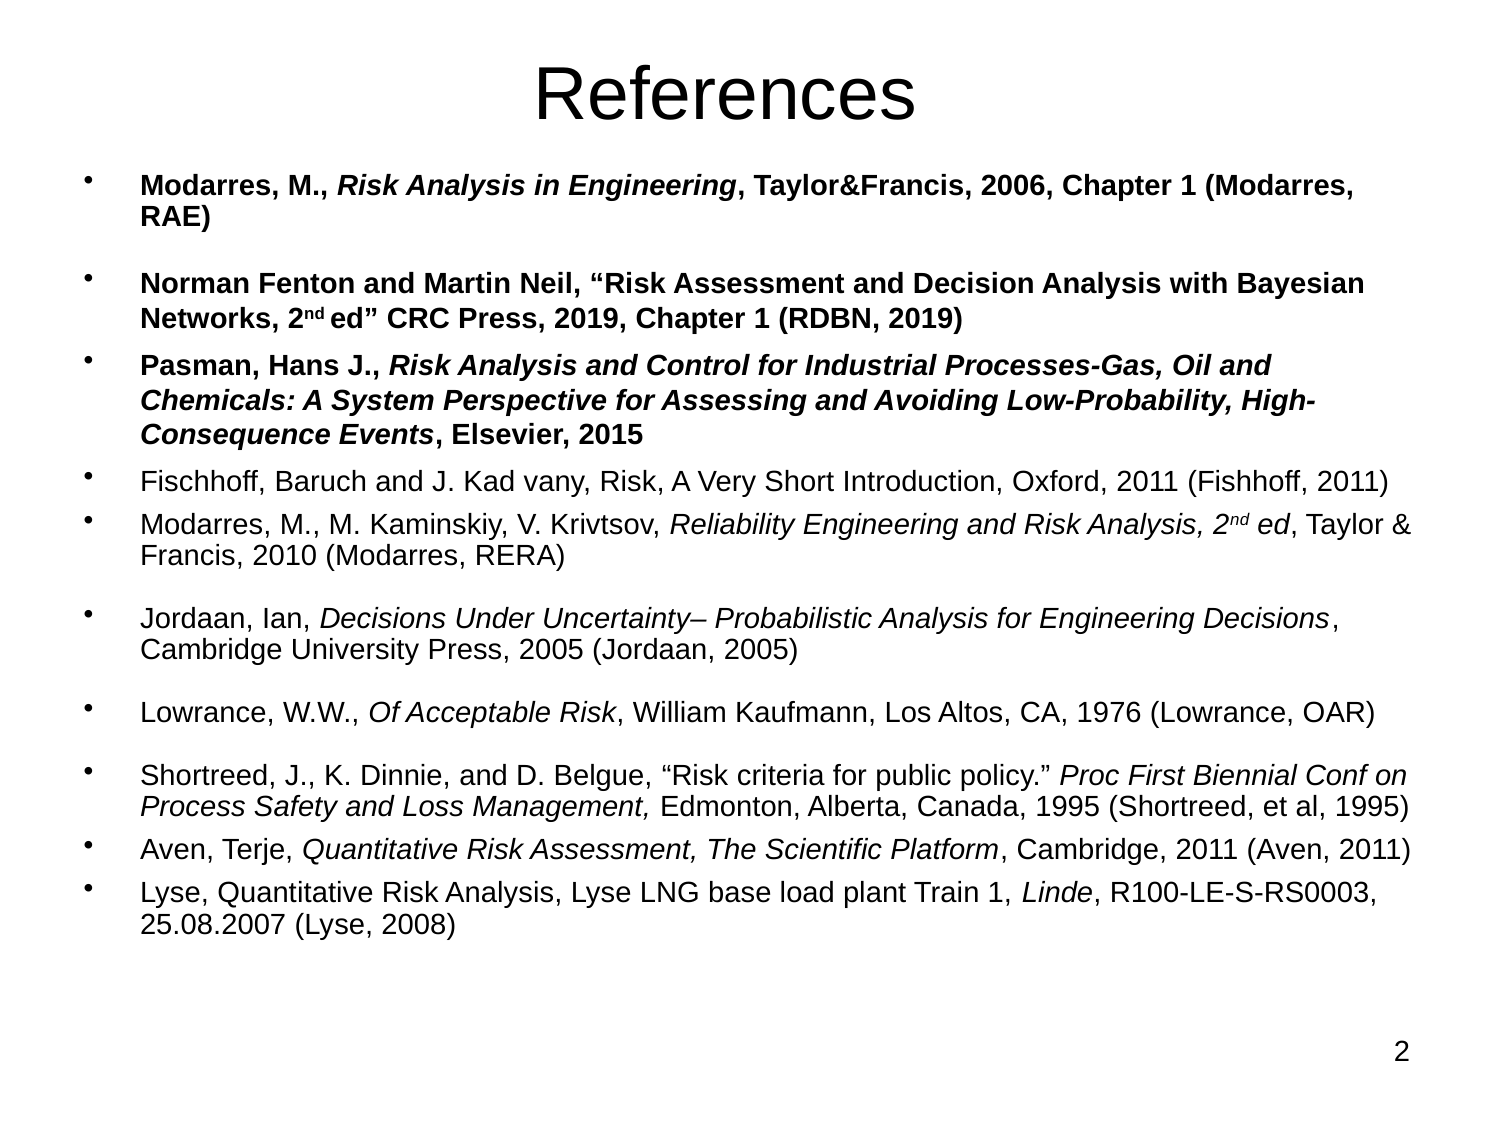

# References
Modarres, M., Risk Analysis in Engineering, Taylor&Francis, 2006, Chapter 1 (Modarres, RAE)
Norman Fenton and Martin Neil, “Risk Assessment and Decision Analysis with Bayesian Networks, 2nd ed” CRC Press, 2019, Chapter 1 (RDBN, 2019)
Pasman, Hans J., Risk Analysis and Control for Industrial Processes-Gas, Oil and Chemicals: A System Perspective for Assessing and Avoiding Low-Probability, High-Consequence Events, Elsevier, 2015
Fischhoff, Baruch and J. Kad vany, Risk, A Very Short Introduction, Oxford, 2011 (Fishhoff, 2011)
Modarres, M., M. Kaminskiy, V. Krivtsov, Reliability Engineering and Risk Analysis, 2nd ed, Taylor & Francis, 2010 (Modarres, RERA)
Jordaan, Ian, Decisions Under Uncertainty– Probabilistic Analysis for Engineering Decisions, Cambridge University Press, 2005 (Jordaan, 2005)
Lowrance, W.W., Of Acceptable Risk, William Kaufmann, Los Altos, CA, 1976 (Lowrance, OAR)
Shortreed, J., K. Dinnie, and D. Belgue, “Risk criteria for public policy.” Proc First Biennial Conf on  Process Safety and Loss Management, Edmonton, Alberta, Canada, 1995 (Shortreed, et al, 1995)
Aven, Terje, Quantitative Risk Assessment, The Scientific Platform, Cambridge, 2011 (Aven, 2011)
Lyse, Quantitative Risk Analysis, Lyse LNG base load plant Train 1, Linde, R100-LE-S-RS0003, 25.08.2007 (Lyse, 2008)
2